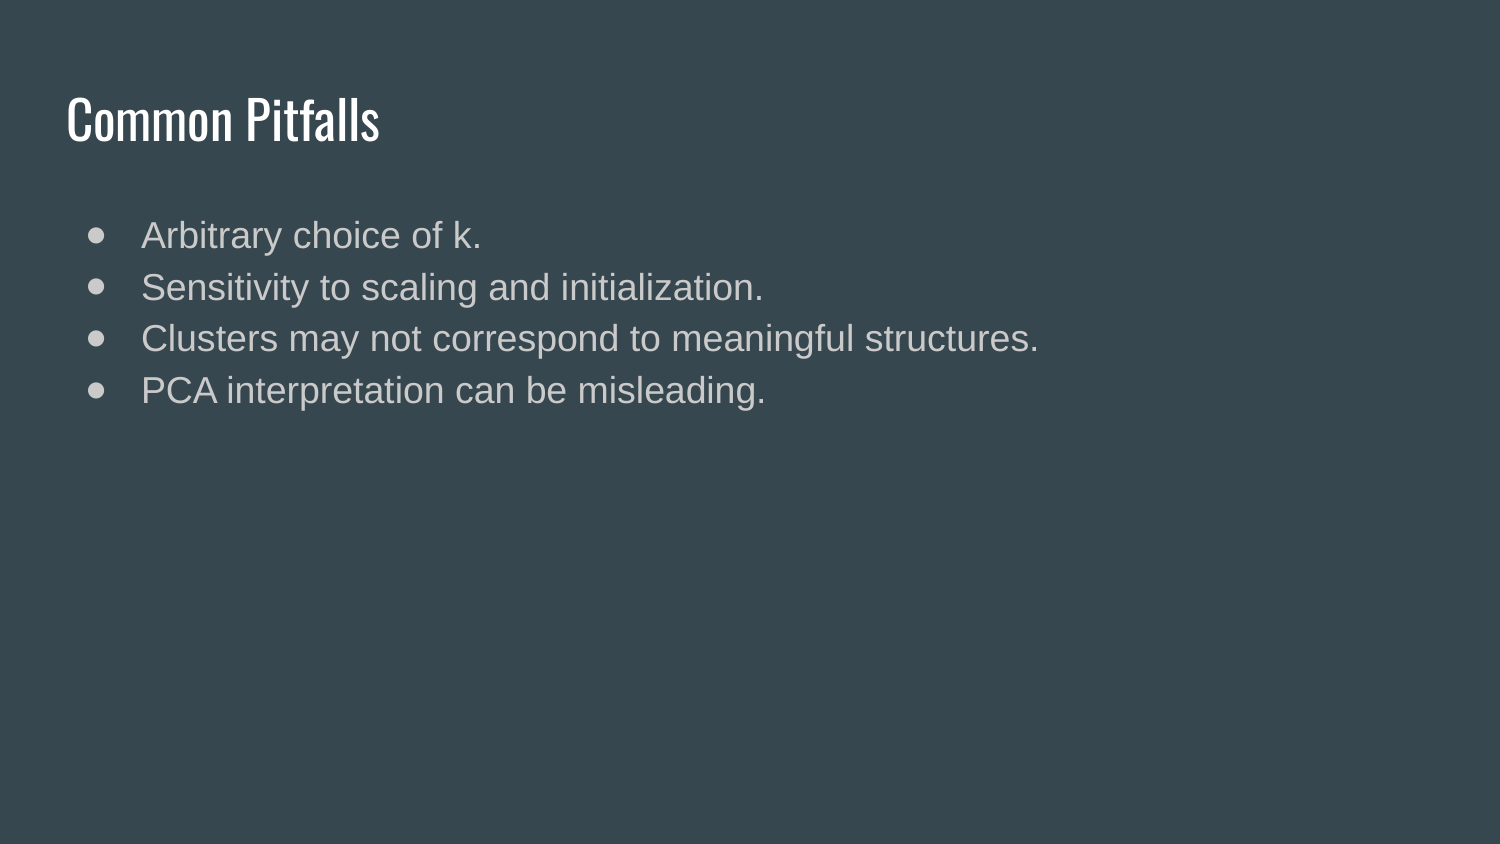

# Common Pitfalls
Arbitrary choice of k.
Sensitivity to scaling and initialization.
Clusters may not correspond to meaningful structures.
PCA interpretation can be misleading.